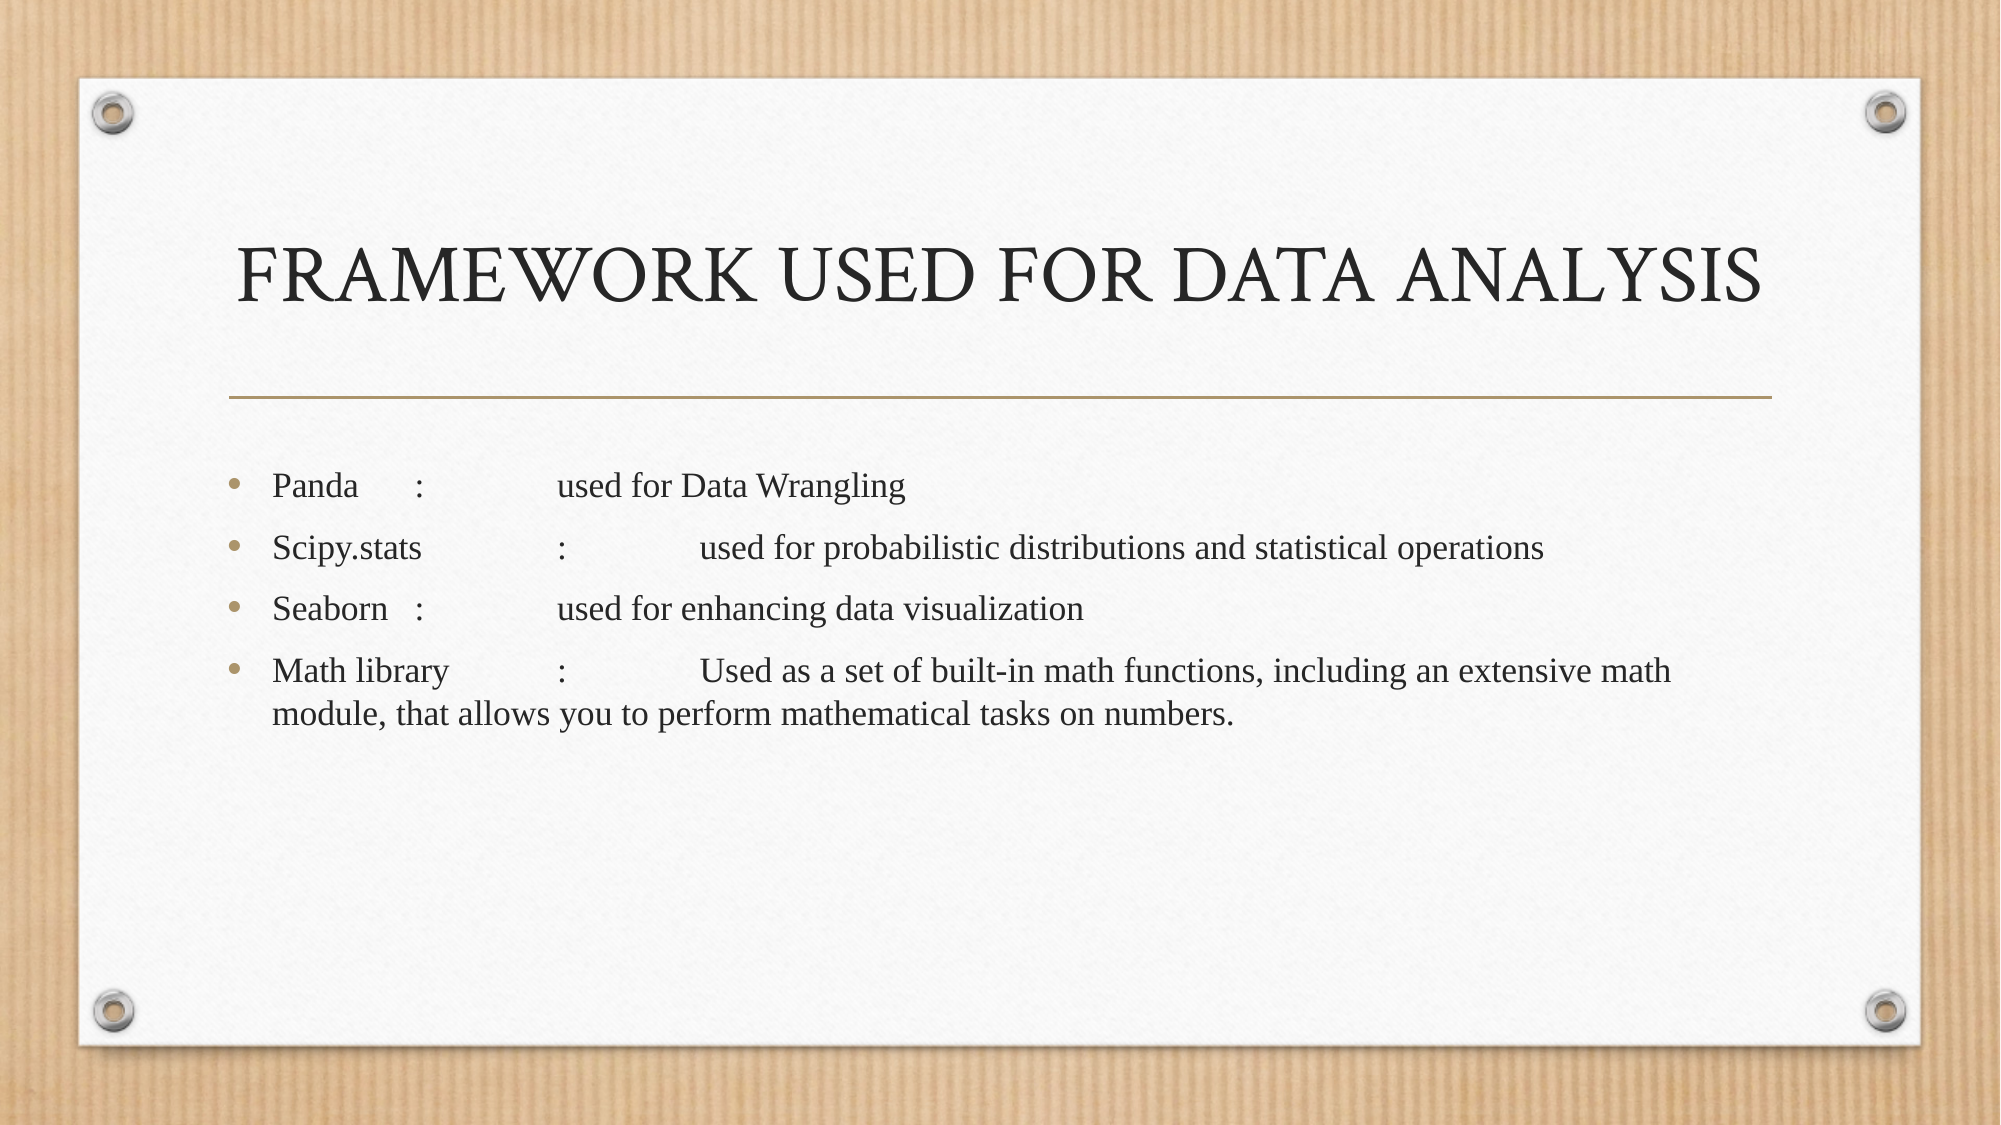

# FRAMEWORK USED FOR DATA ANALYSIS
Panda			: 	used for Data Wrangling
Scipy.stats		:	used for probabilistic distributions and statistical operations
Seaborn		:	used for enhancing data visualization
Math library	:	Used as a set of built-in math functions, including an extensive math 							module, that allows you to perform mathematical tasks on numbers.